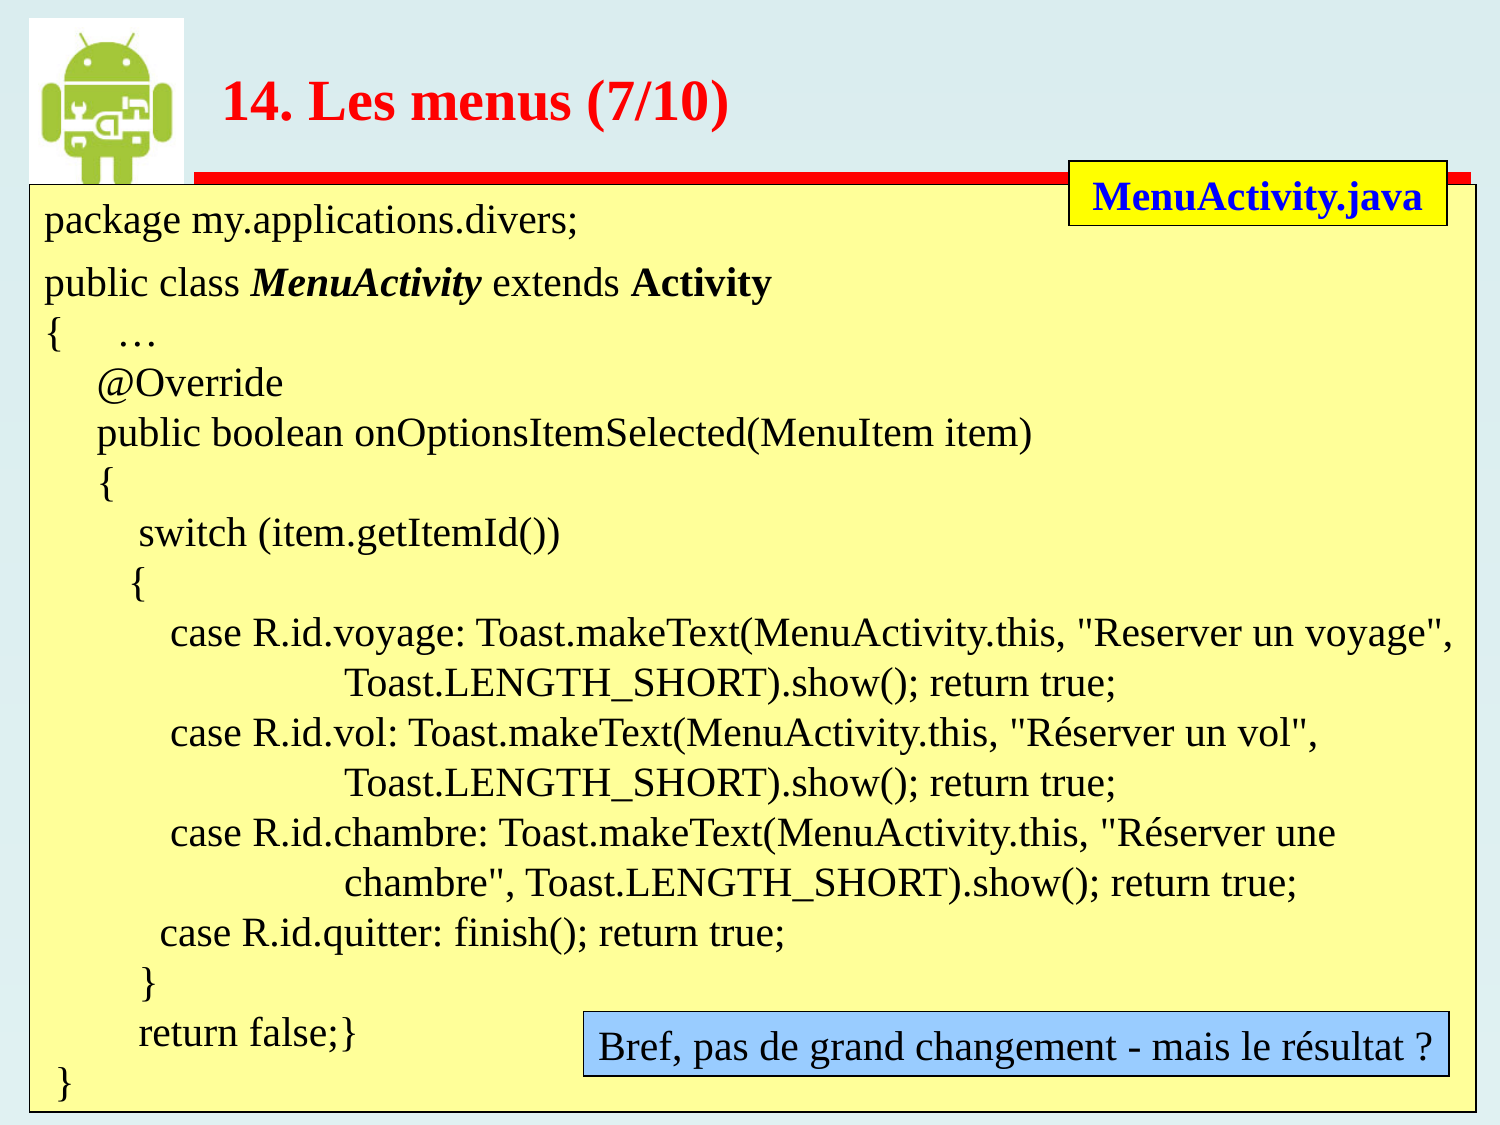

14. Les menus (7/10)
MenuActivity.java
package my.applications.divers;

public class MenuActivity extends Activity
{     …
     @Override
     public boolean onOptionsItemSelected(MenuItem item)
     {
         switch (item.getItemId())
        {
            case R.id.voyage: Toast.makeText(MenuActivity.this, "Reserver un voyage", 		Toast.LENGTH_SHORT).show(); return true;
            case R.id.vol: Toast.makeText(MenuActivity.this, "Réserver un vol",
		Toast.LENGTH_SHORT).show(); return true;
            case R.id.chambre: Toast.makeText(MenuActivity.this, "Réserver une
		chambre", Toast.LENGTH_SHORT).show(); return true;
           case R.id.quitter: finish(); return true;
         }
         return false;}
 }
Bref, pas de grand changement - mais le résultat ?
 Android 2 – C.Charlet – 2023 – p. 38